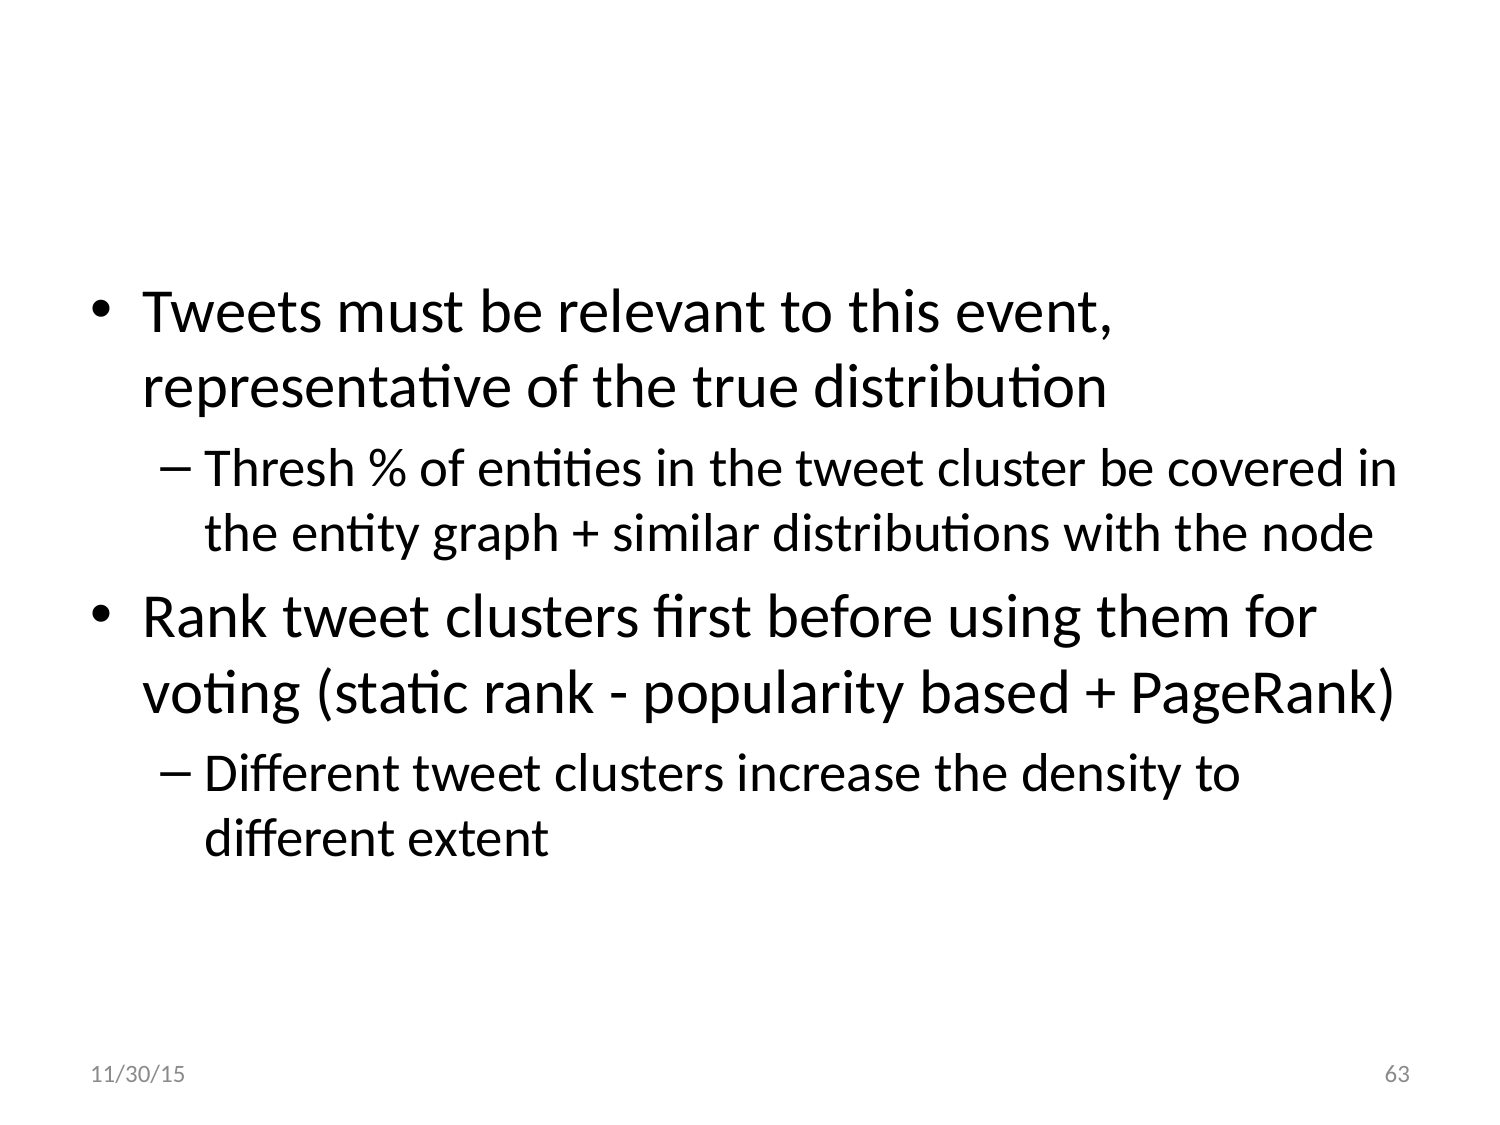

Tweets must be relevant to this event, representative of the true distribution
Thresh % of entities in the tweet cluster be covered in the entity graph + similar distributions with the node
Rank tweet clusters first before using them for voting (static rank - popularity based + PageRank)
Different tweet clusters increase the density to different extent

11/30/15
63